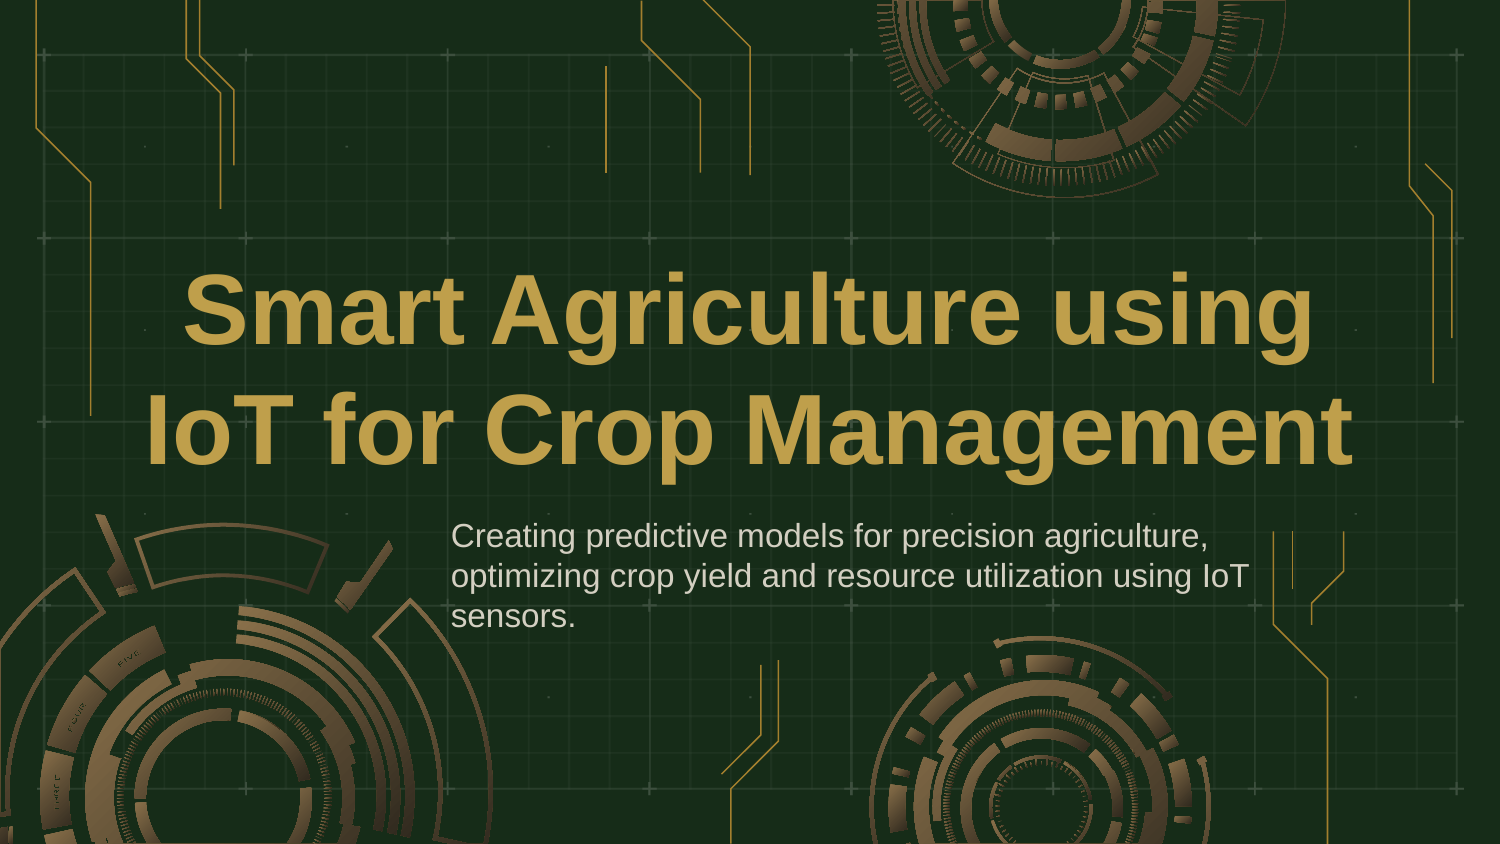

# Smart Agriculture using IoT for Crop Management
Creating predictive models for precision agriculture, optimizing crop yield and resource utilization using IoT sensors.